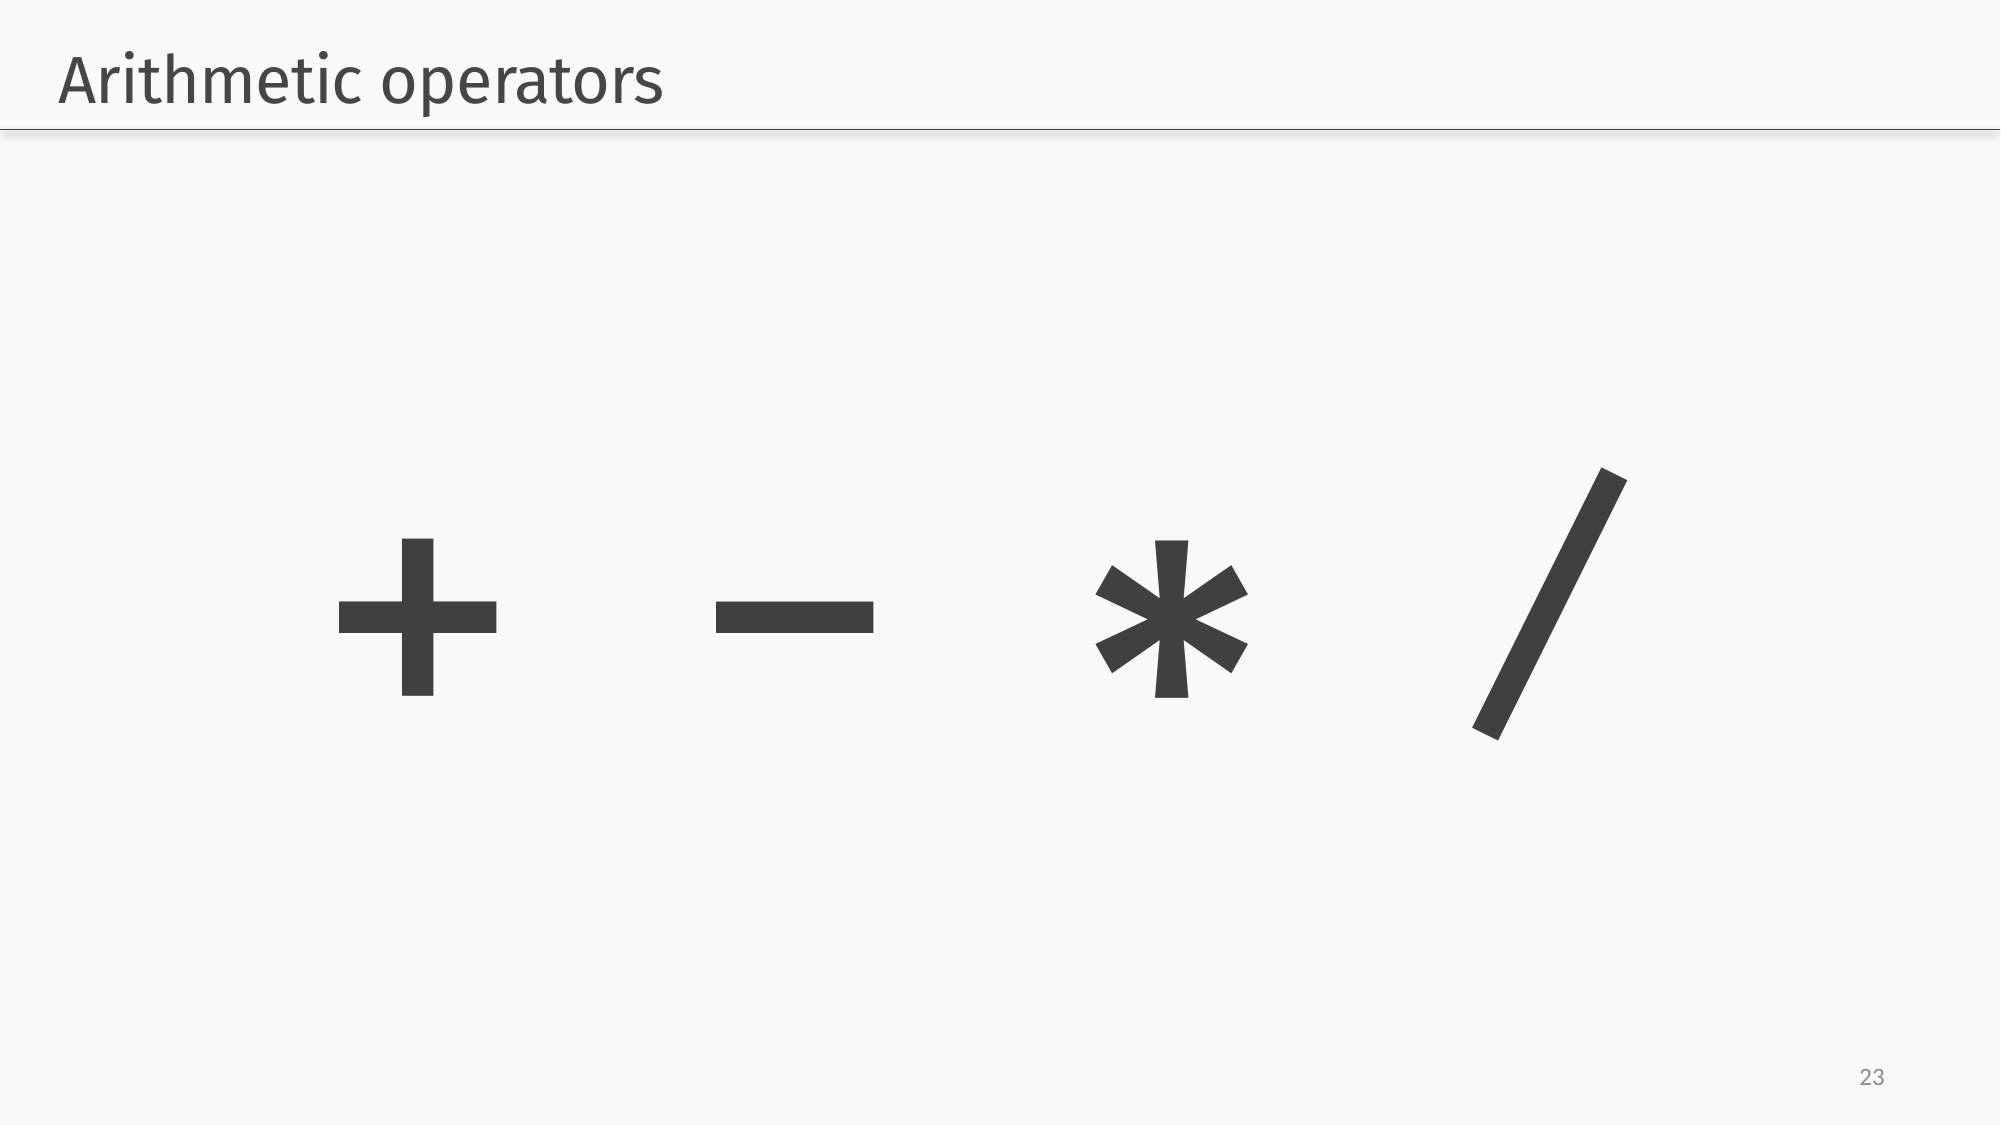

# Arithmetic operators
+ - * /